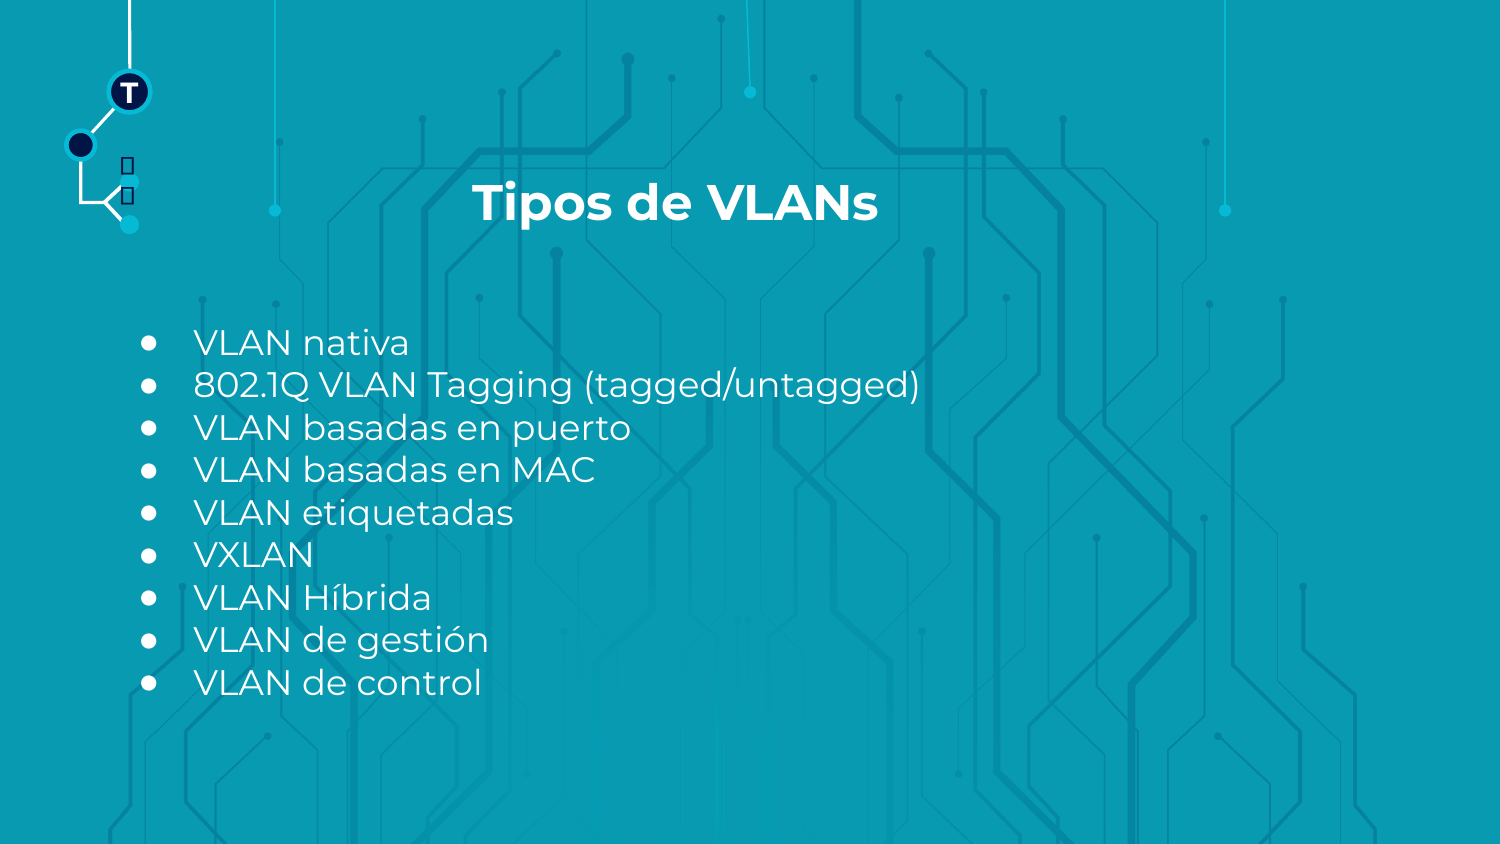

T

Tipos de VLANs
🠺

🠺
VLAN nativa
802.1Q VLAN Tagging (tagged/untagged)
VLAN basadas en puerto
VLAN basadas en MAC
VLAN etiquetadas
VXLAN
VLAN Híbrida
VLAN de gestión
VLAN de control